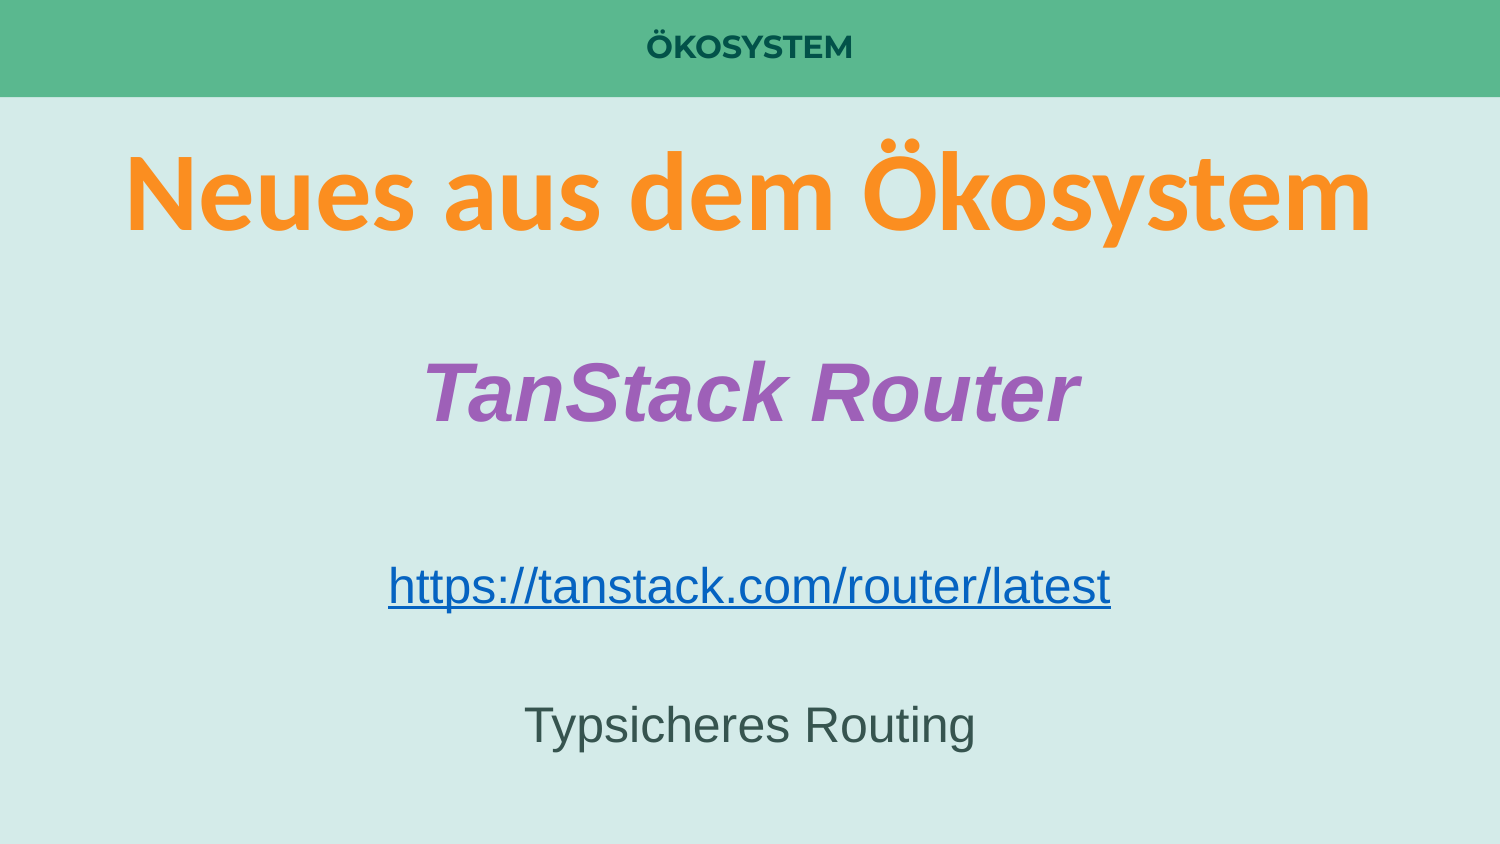

# Ökosystem
Neues aus dem Ökosystem

TanStack Router

https://tanstack.com/router/latest

Typsicheres Routing